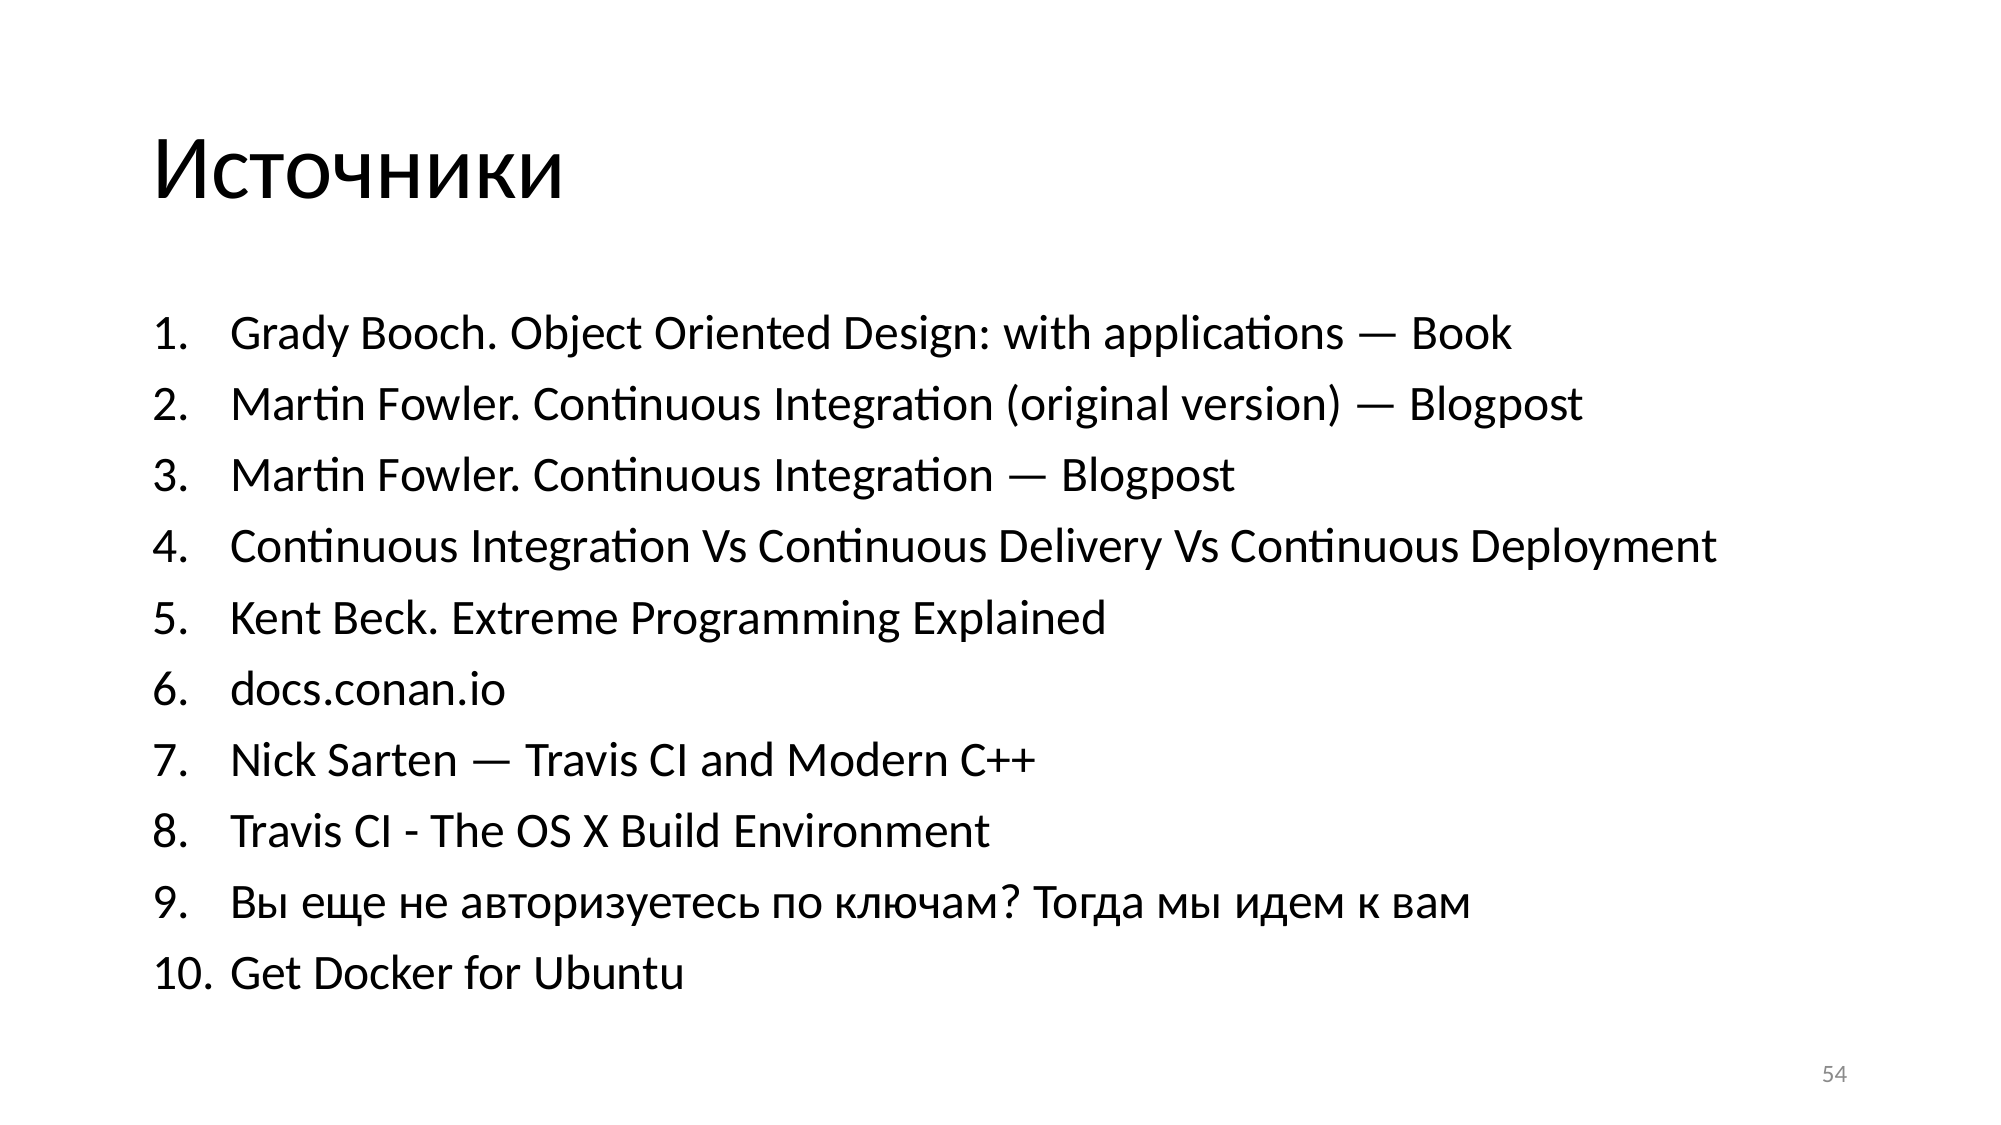

# Источники
Grady Booch. Object Oriented Design: with applications — Book
Martin Fowler. Continuous Integration (original version) — Blogpost
Martin Fowler. Continuous Integration — Blogpost
Continuous Integration Vs Continuous Delivery Vs Continuous Deployment
Kent Beck. Extreme Programming Explained
docs.conan.io
Nick Sarten — Travis CI and Modern C++
Travis CI - The OS X Build Environment
Вы еще не авторизуетесь по ключам? Тогда мы идем к вам
Get Docker for Ubuntu

54